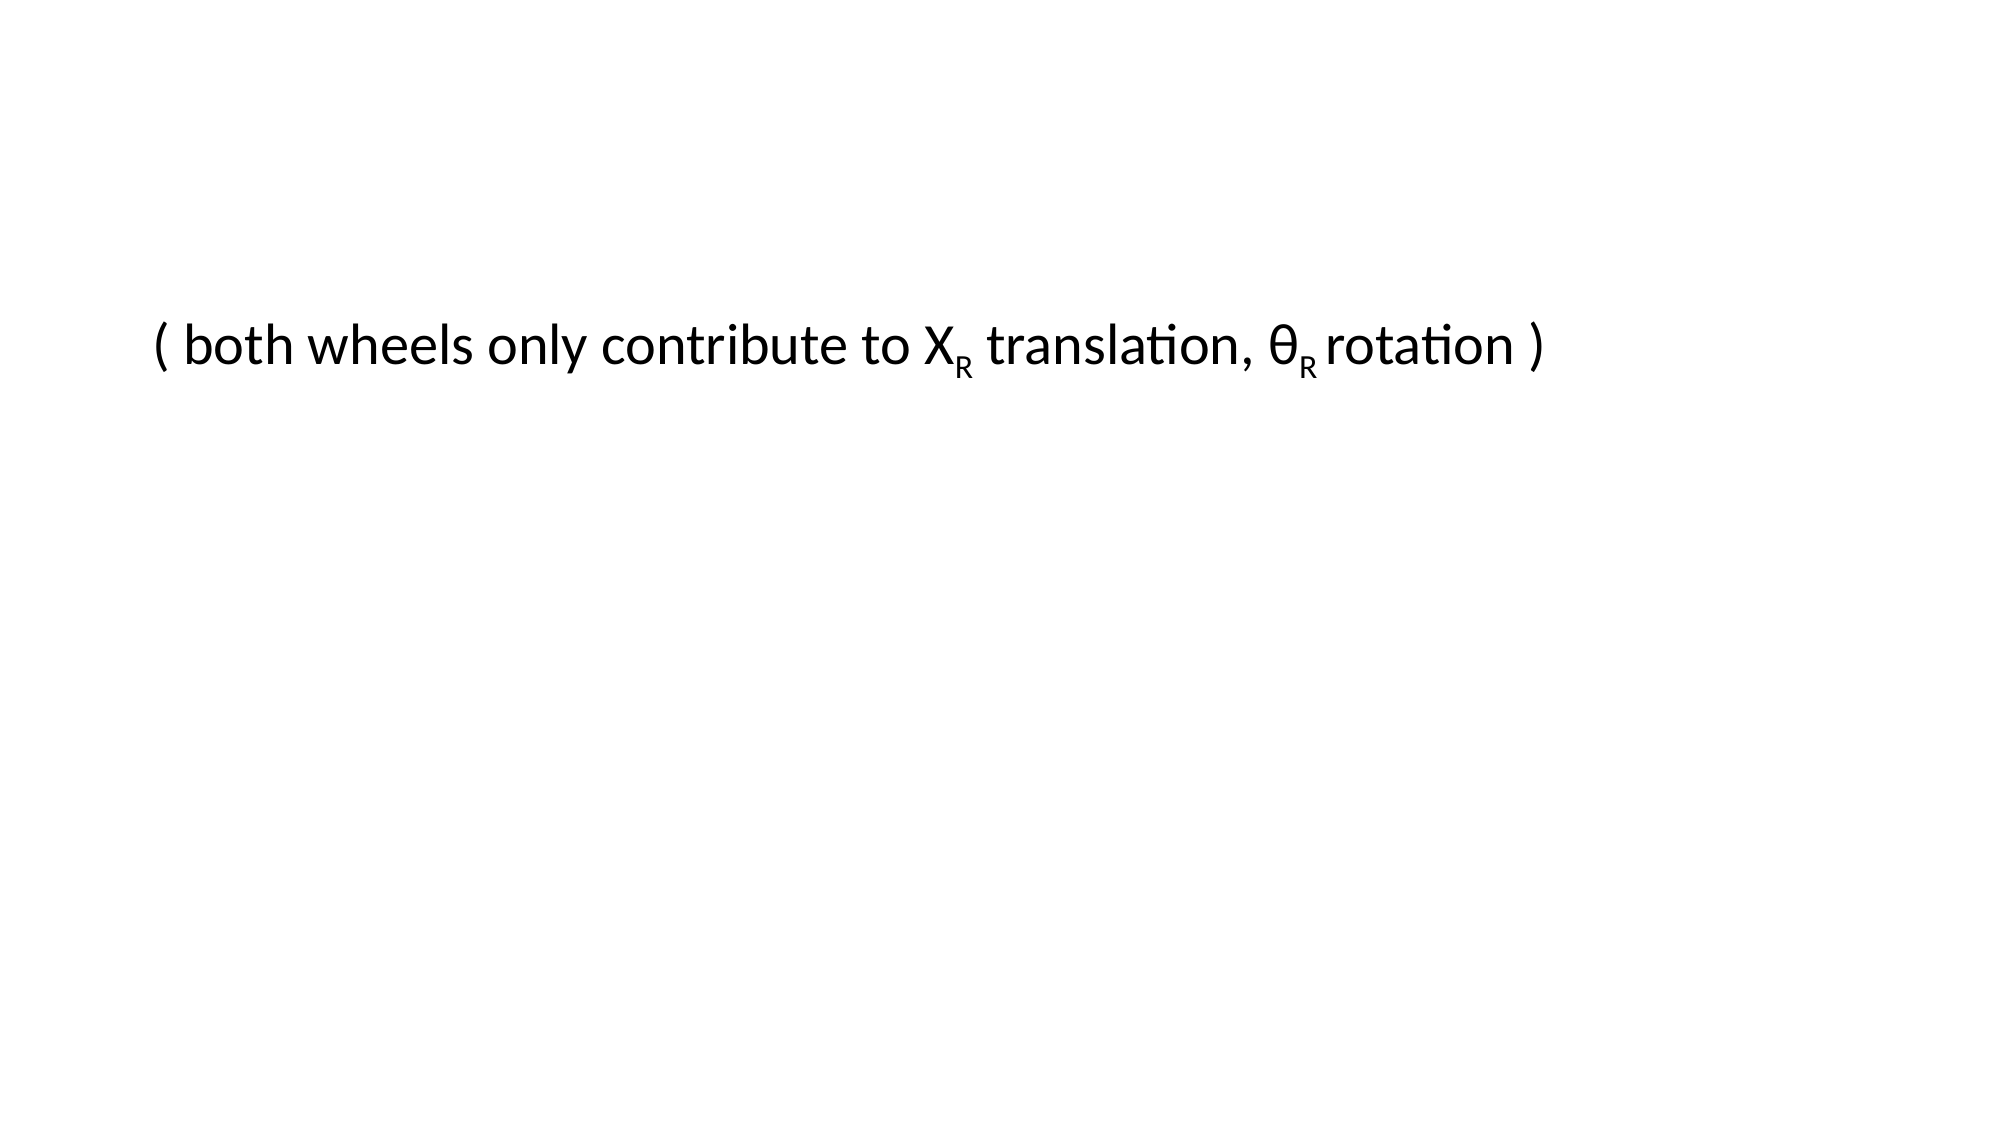

( both wheels only contribute to XR translation, θR rotation )